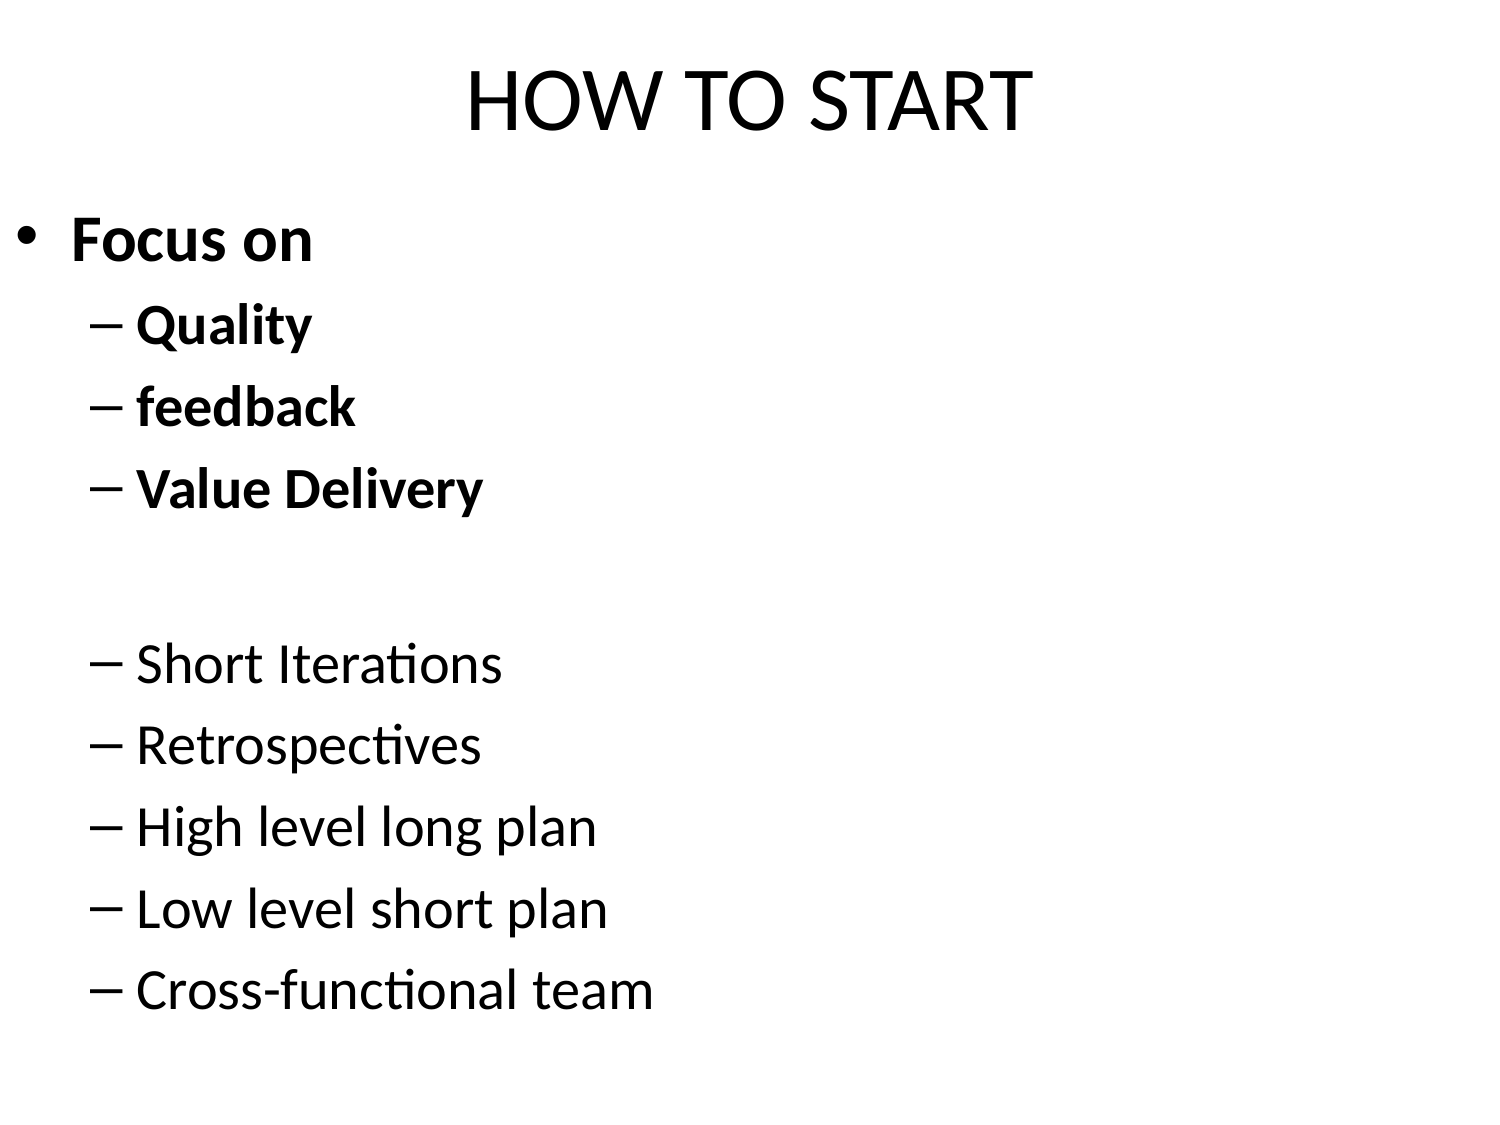

# HOW TO START
Focus on
Quality
feedback
Value Delivery

Short Iterations
Retrospectives
High level long plan
Low level short plan
Cross-functional team